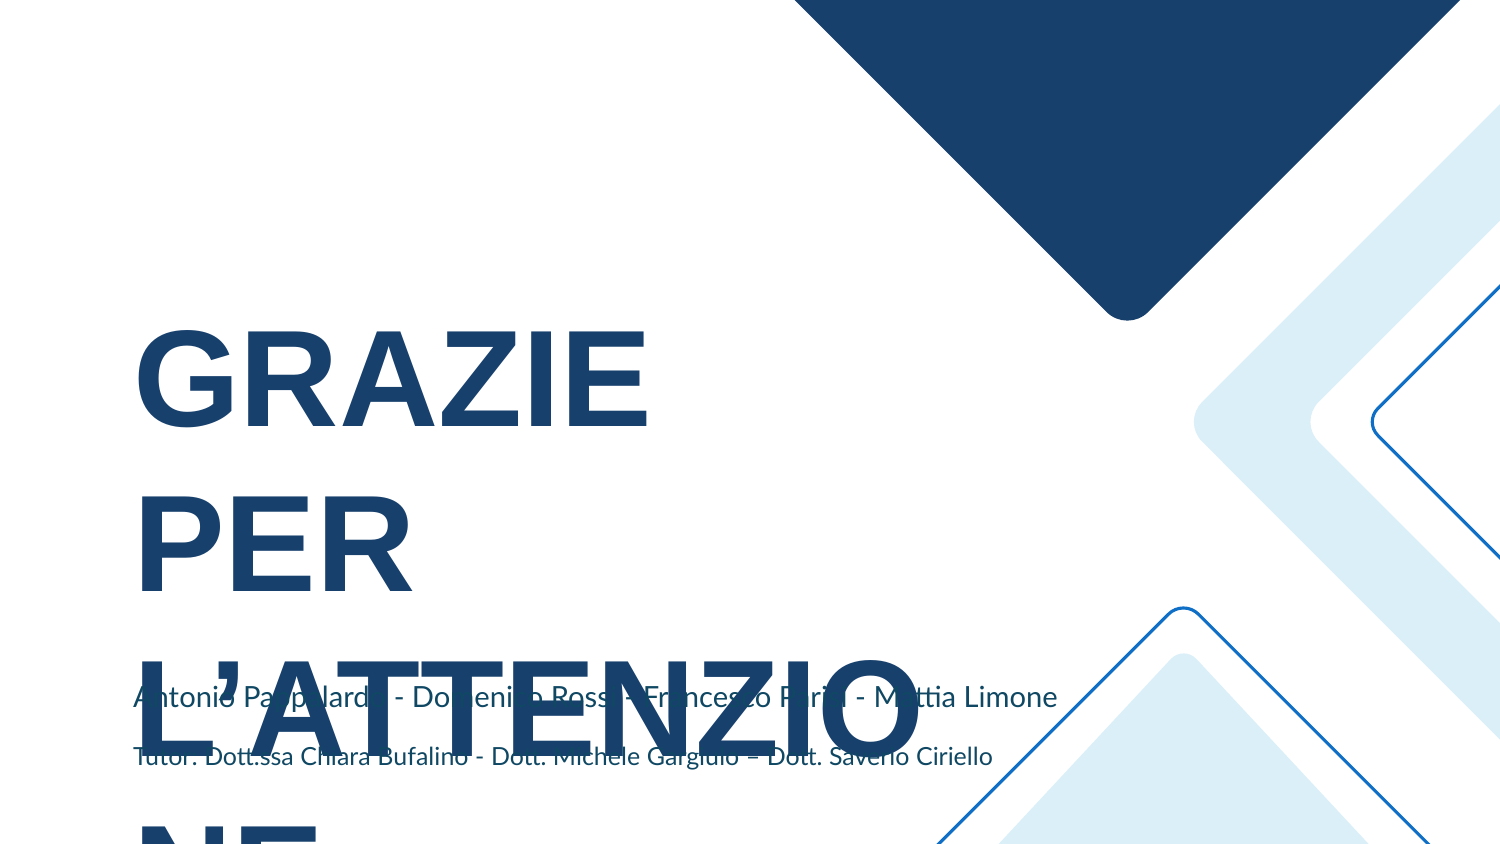

# GRAZIE PER L’ATTENZIONE

Antonio Pappalardo - Domenico Rossi - Francesco Parisi - Mattia Limone

Tutor: Dott.ssa Chiara Bufalino - Dott. Michele Gargiulo – Dott. Saverio Ciriello